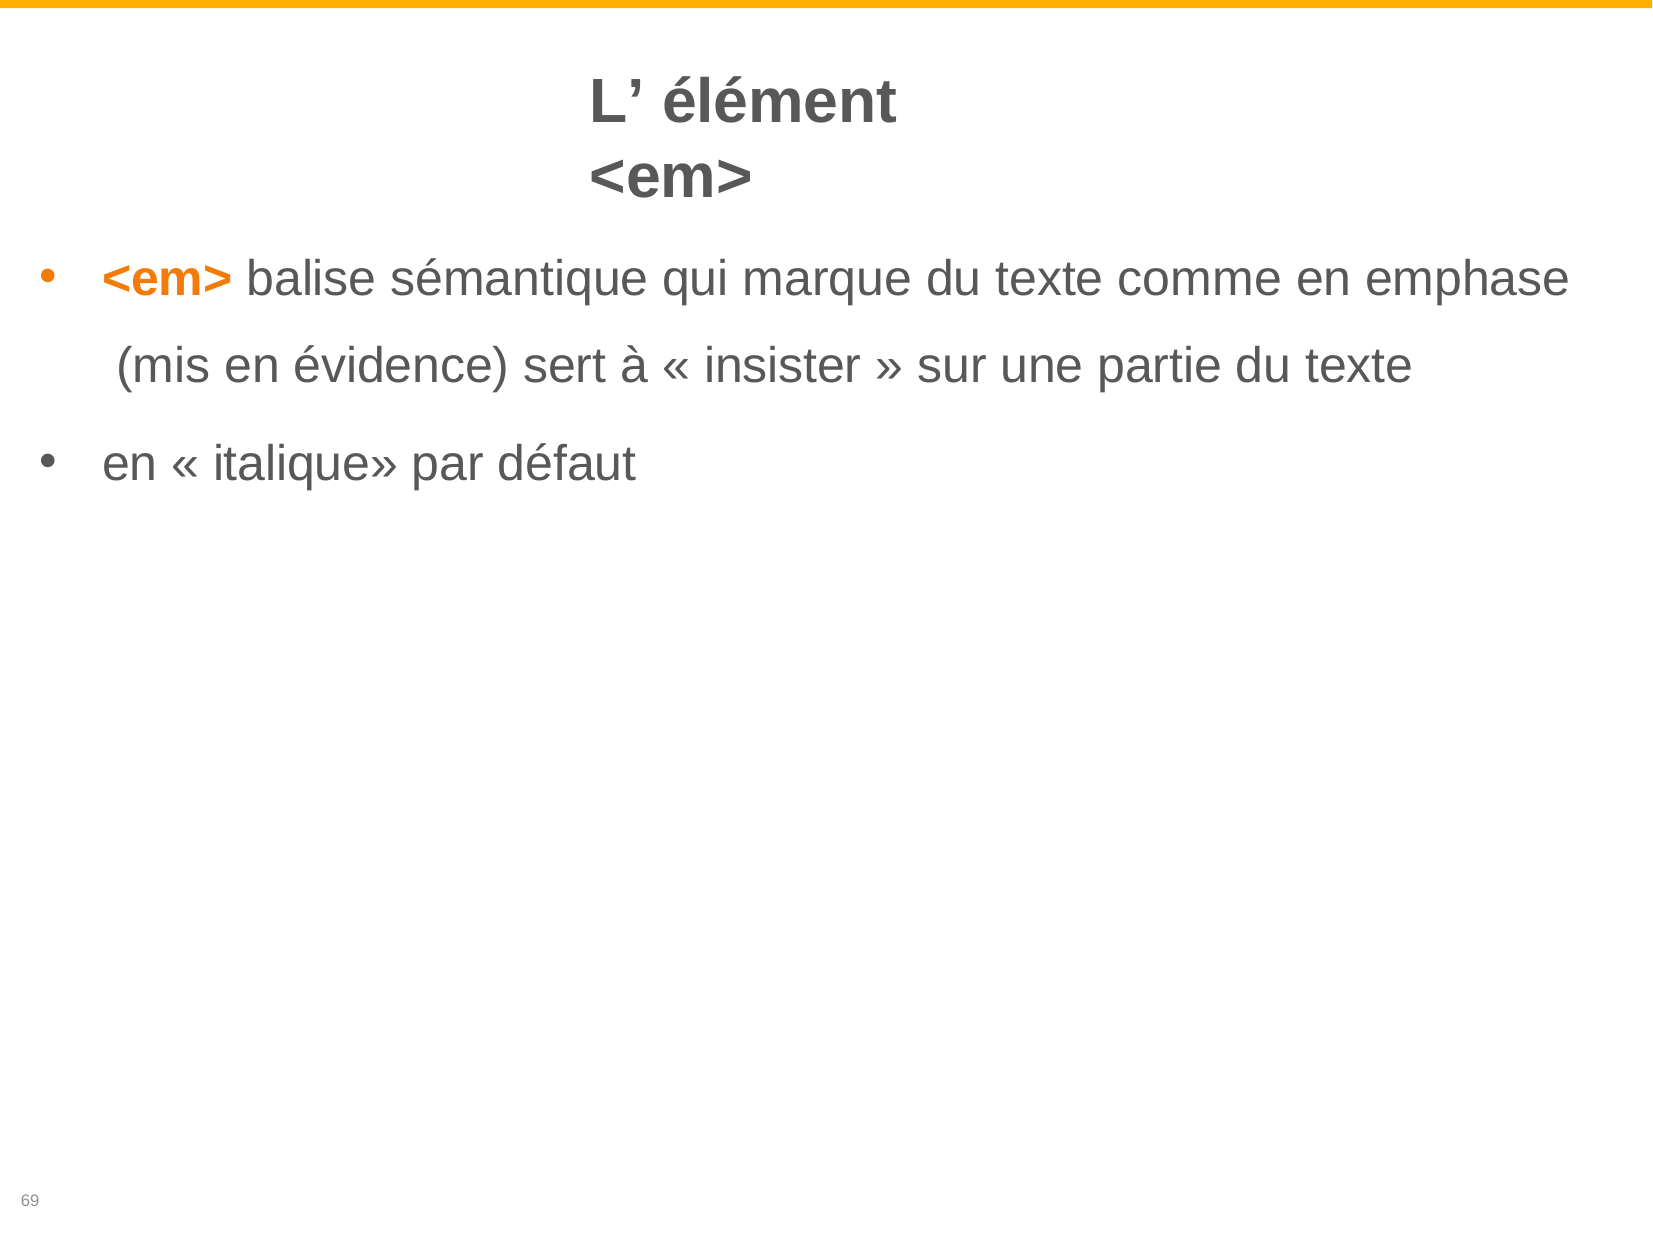

# L’ élément <em>
<em> balise sémantique qui marque du texte comme en emphase  (mis en évidence) sert à « insister » sur une partie du texte
en « italique» par défaut
69